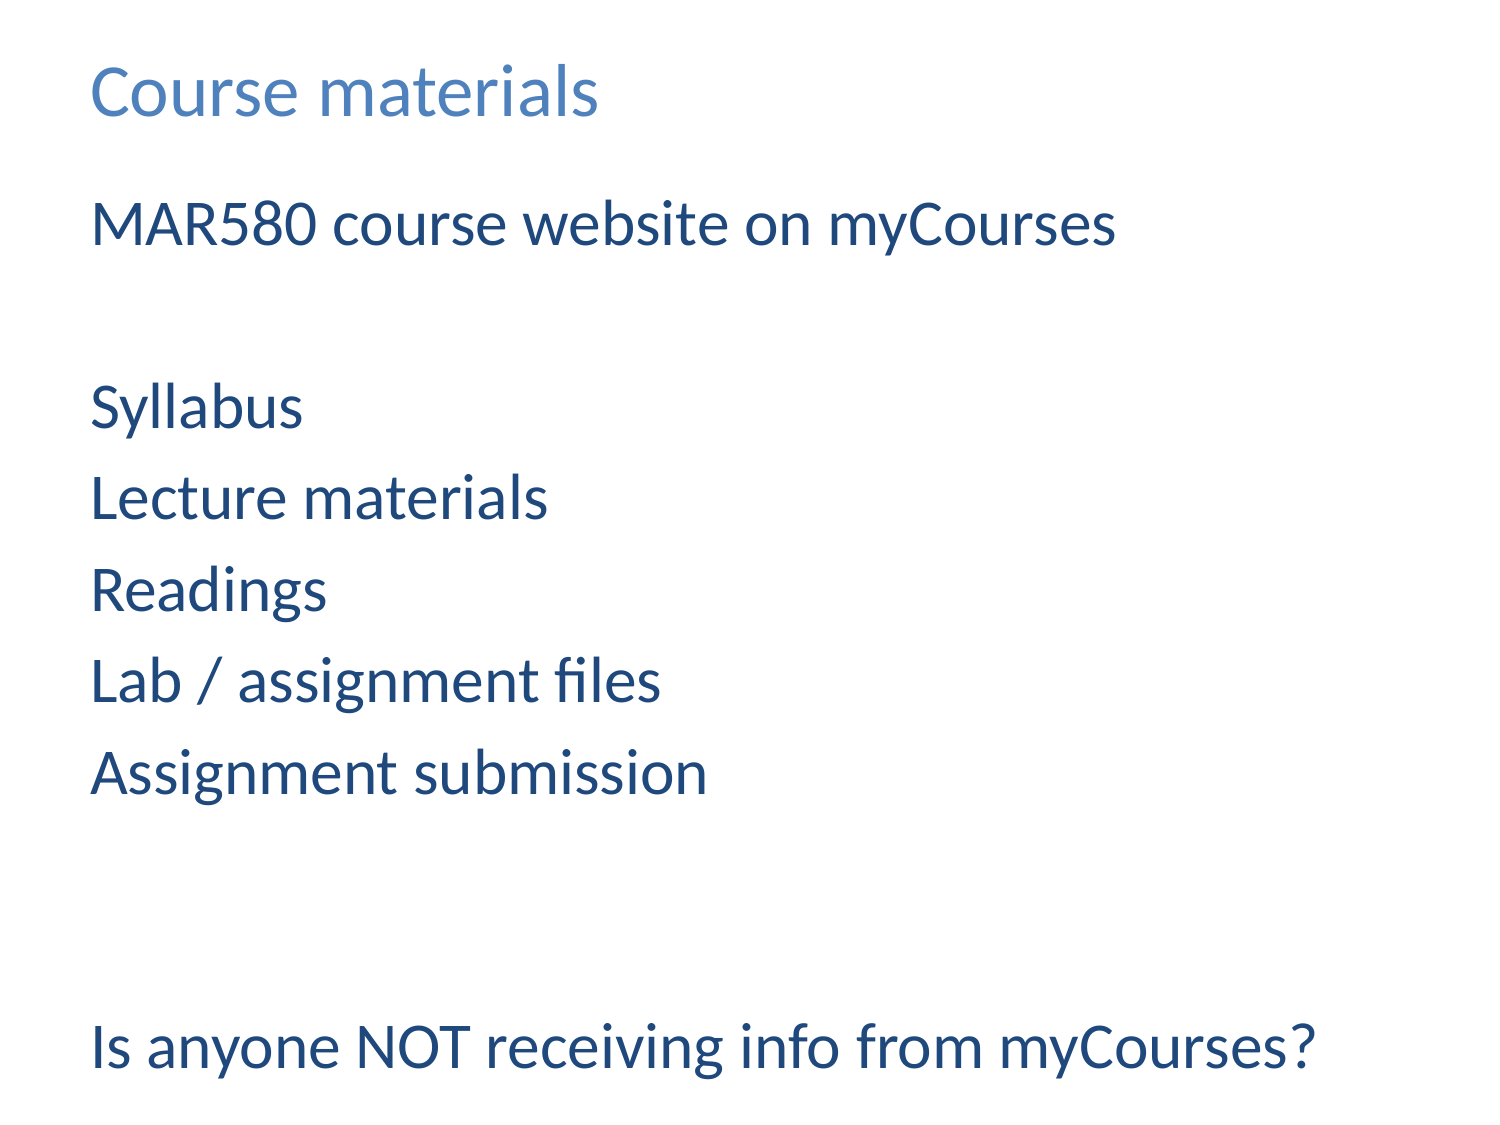

# Course materials
MAR580 course website on myCourses

Syllabus
Lecture materials
Readings
Lab / assignment files
Assignment submission

Is anyone NOT receiving info from myCourses?